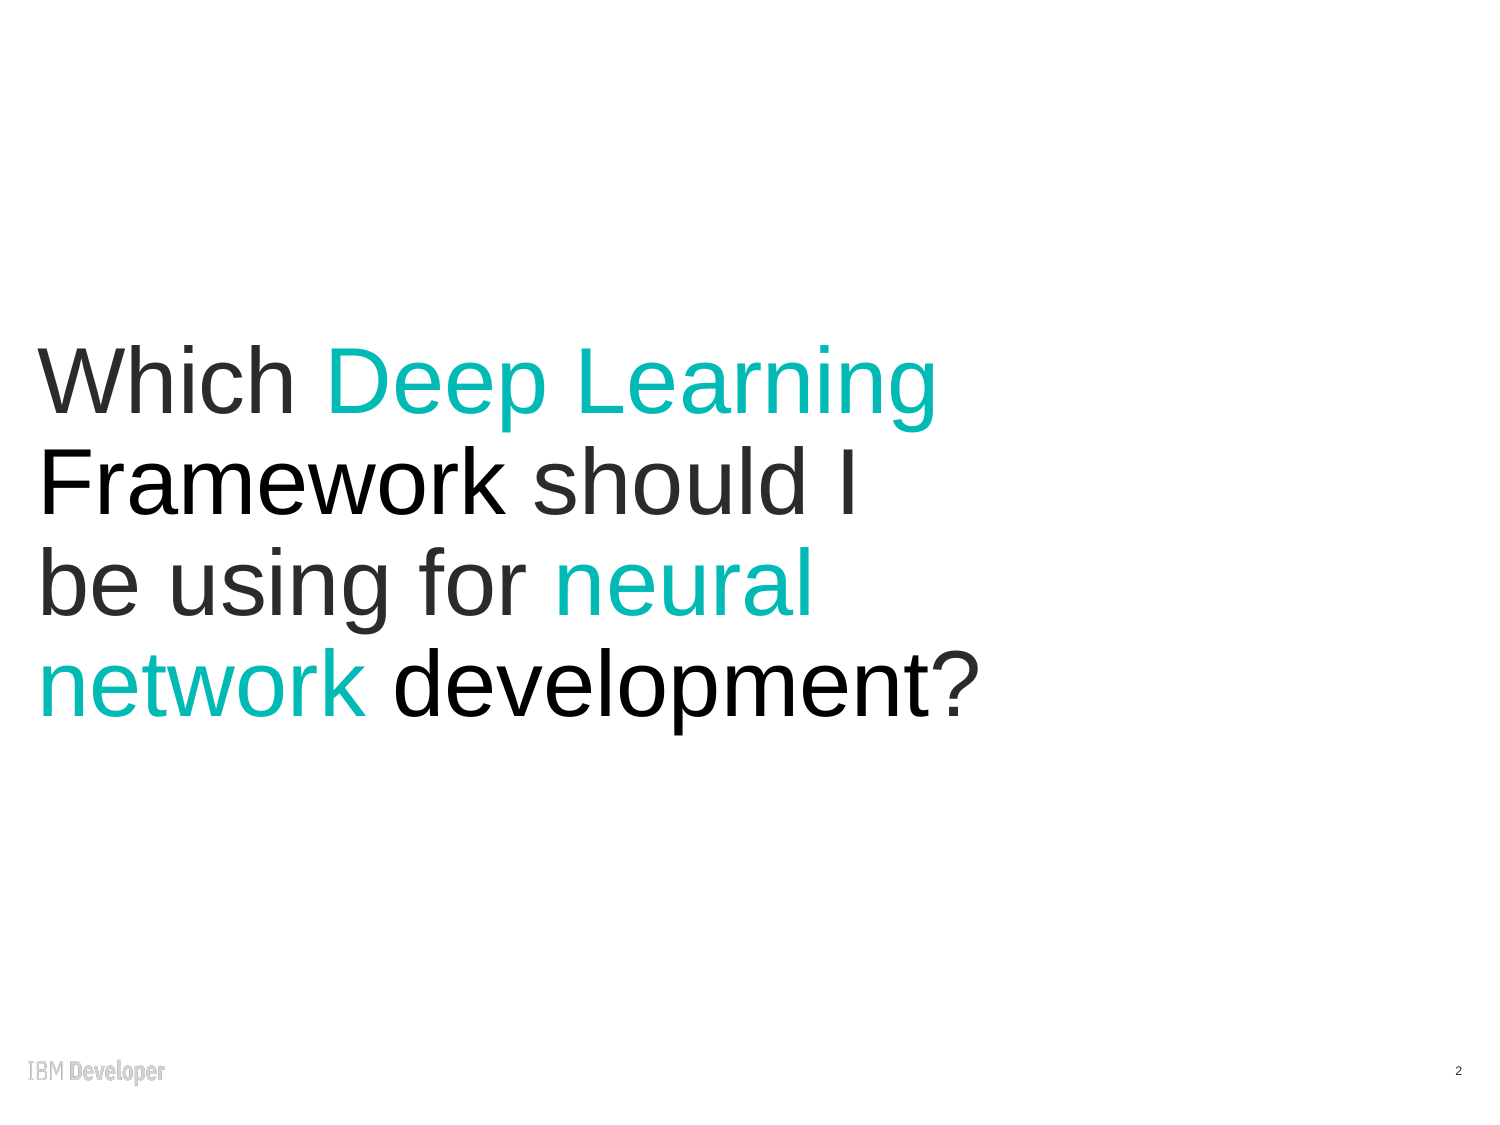

# Which Deep Learning Framework should I be using for neural network development?
2